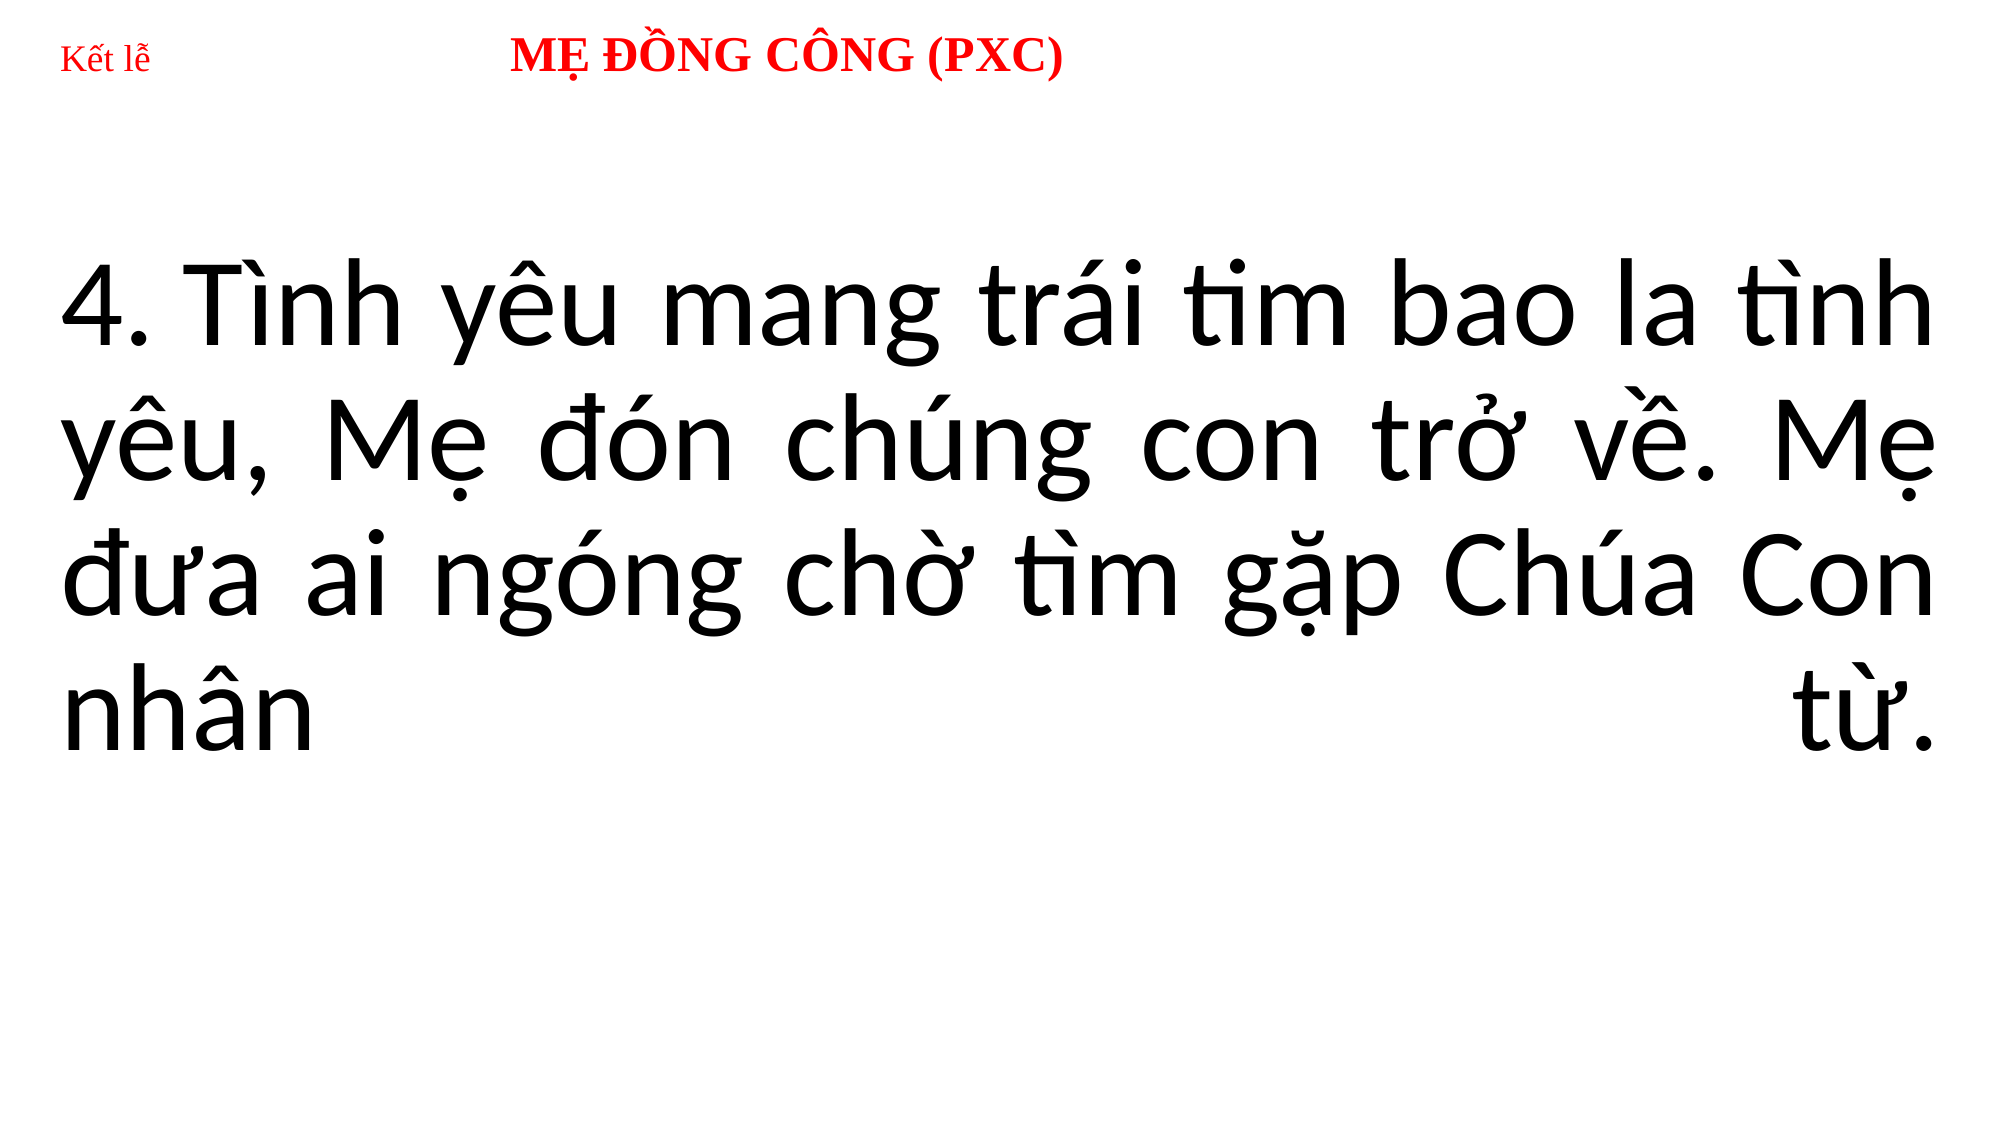

# Kết lễ                    	   	MẸ ĐỒNG CÔNG (PXC)
4. Tình yêu mang trái tim bao la tình yêu, Mẹ đón chúng con trở về. Mẹ đưa ai ngóng chờ tìm gặp Chúa Con nhân từ.